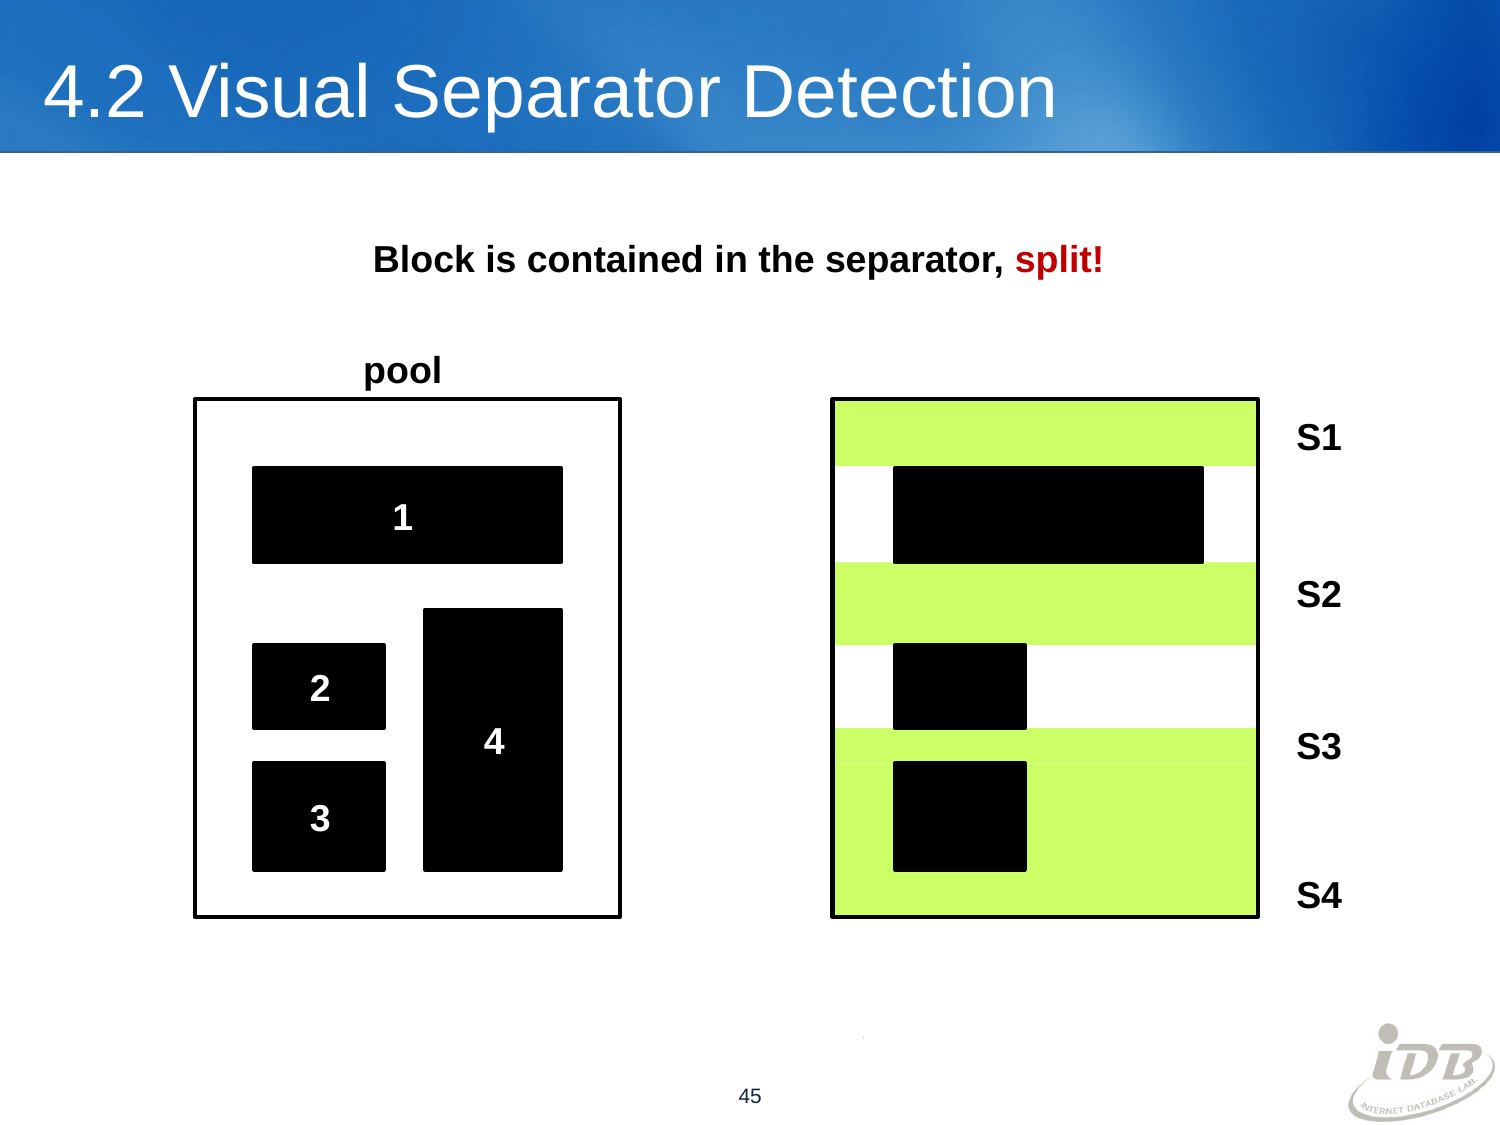

# 4.2 Visual Separator Detection
Block is contained in the separator, split!
pool

S1

1

S2

2
4
S3

3

S4

45